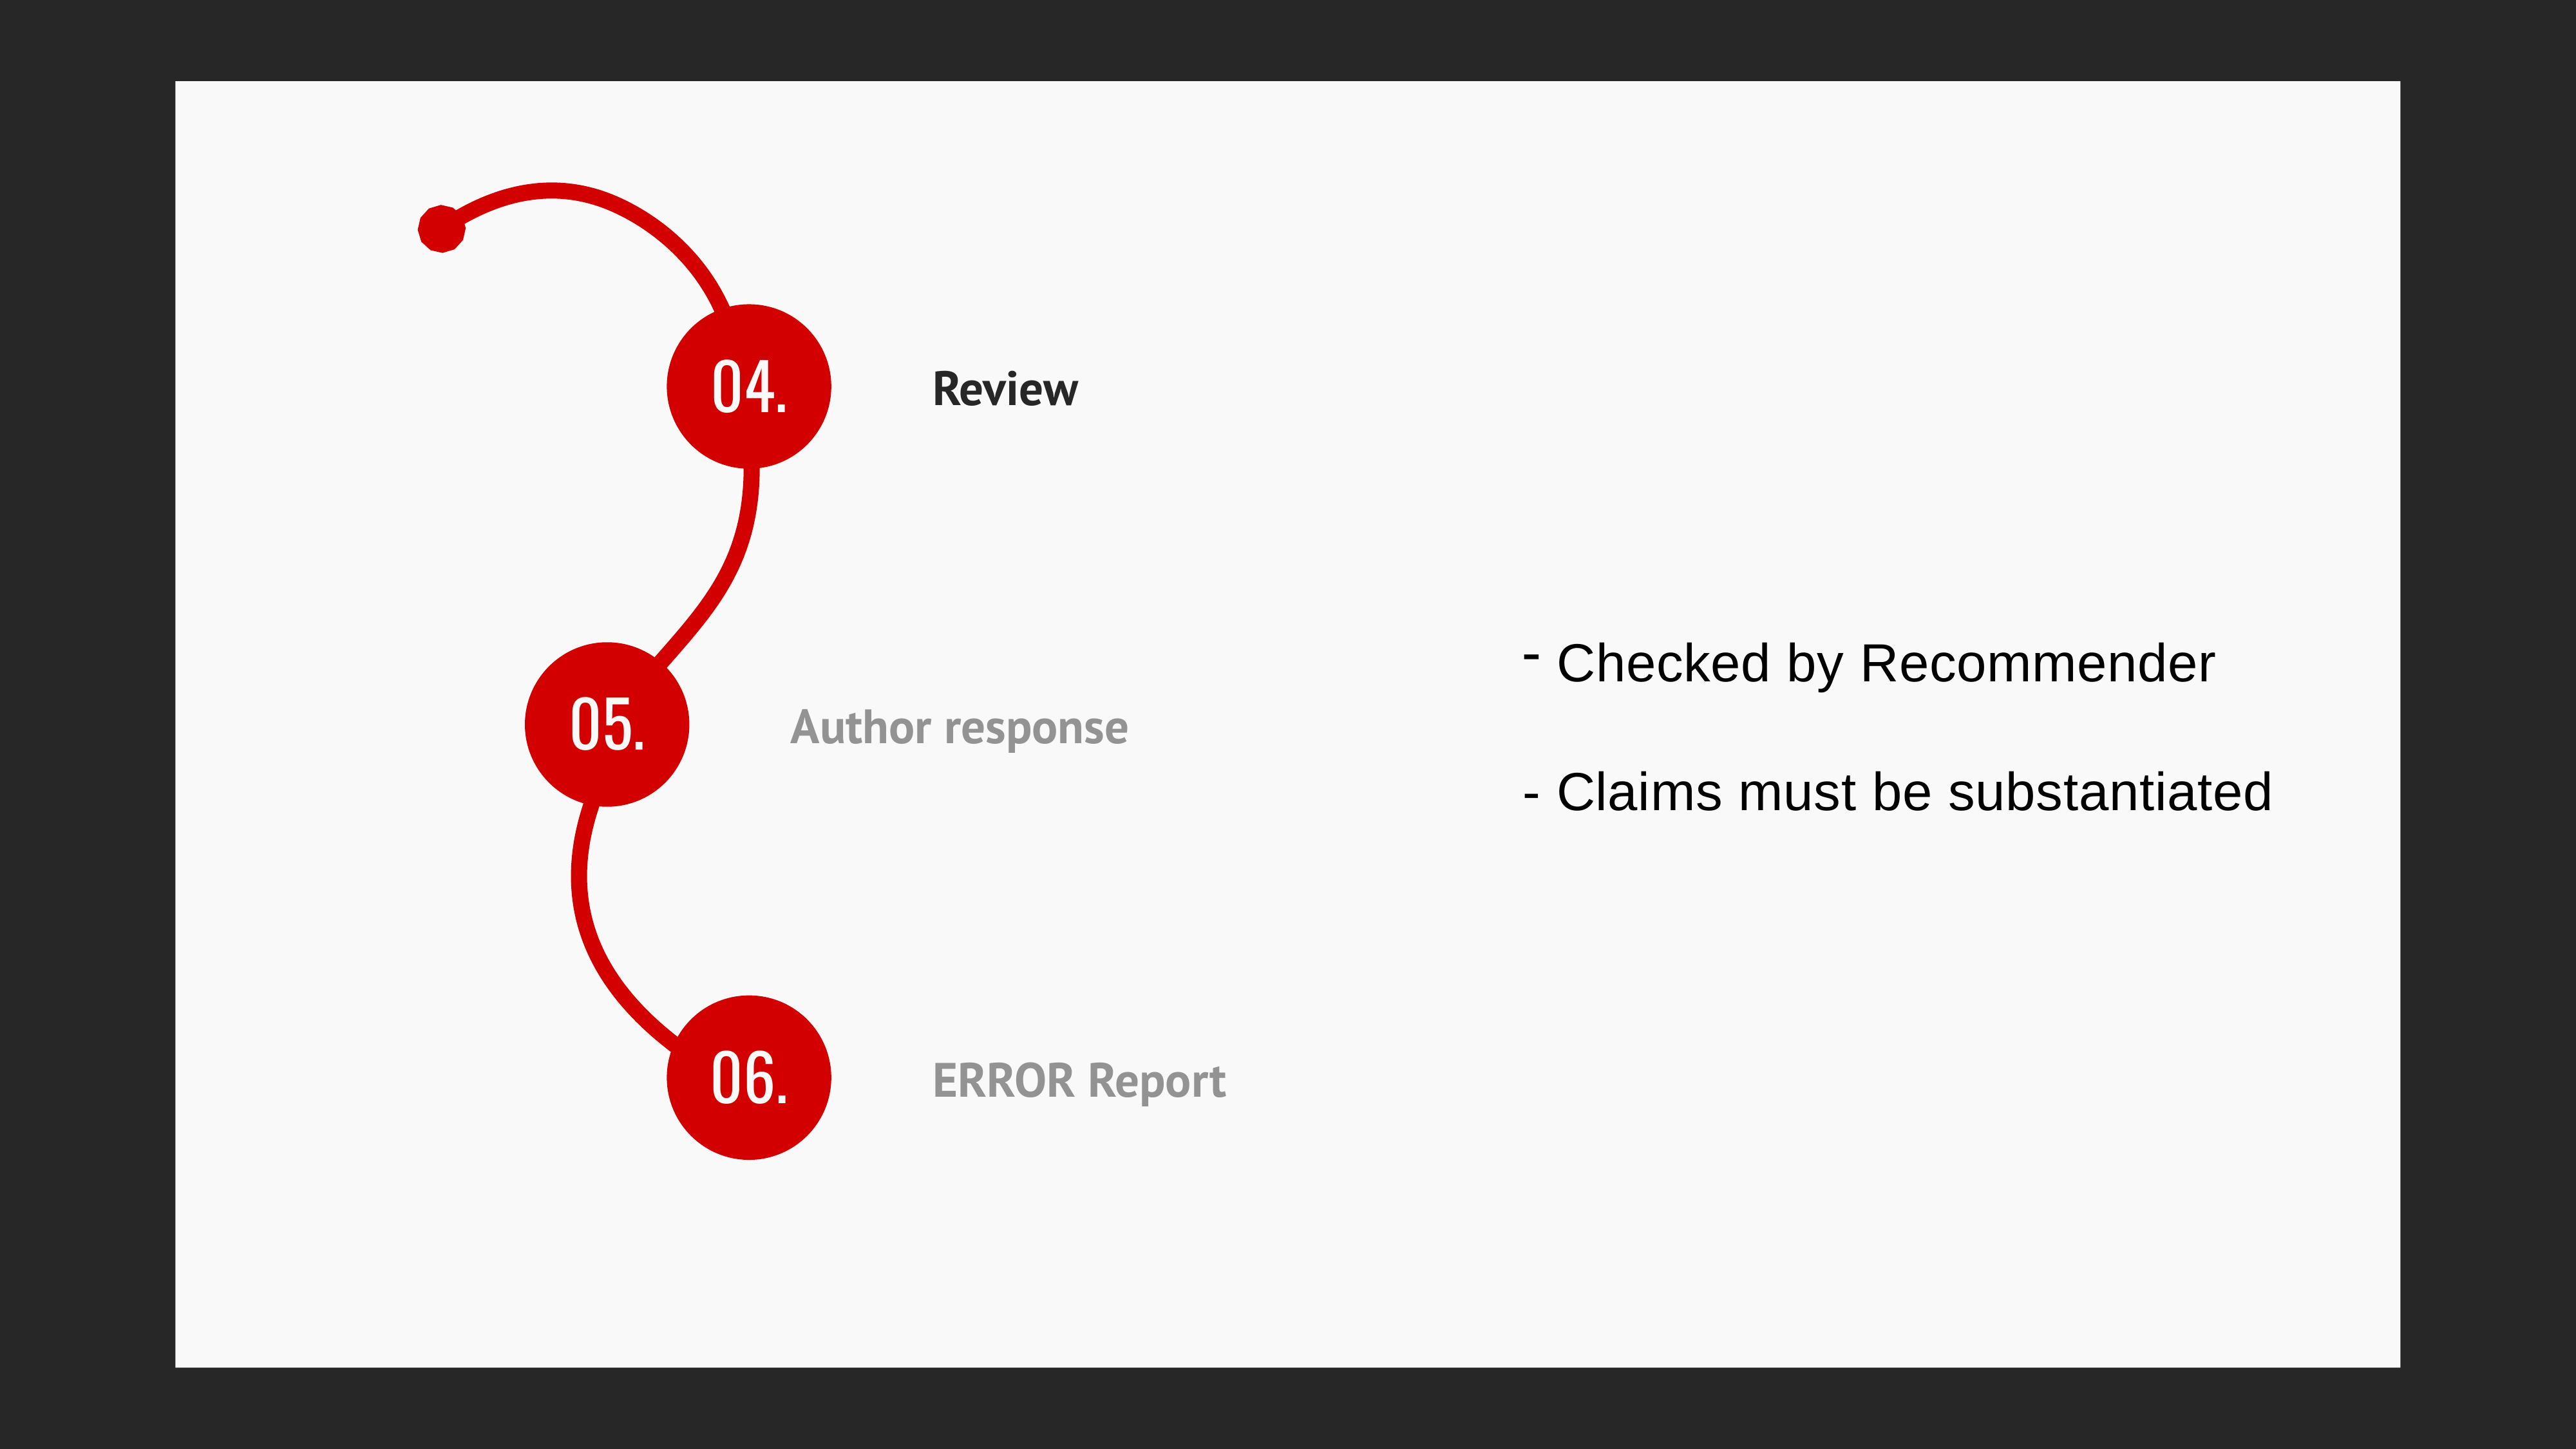

Checked by Recommender

- Claims must be substantiated
04.
Review
05.
Author response
06.
ERROR Report